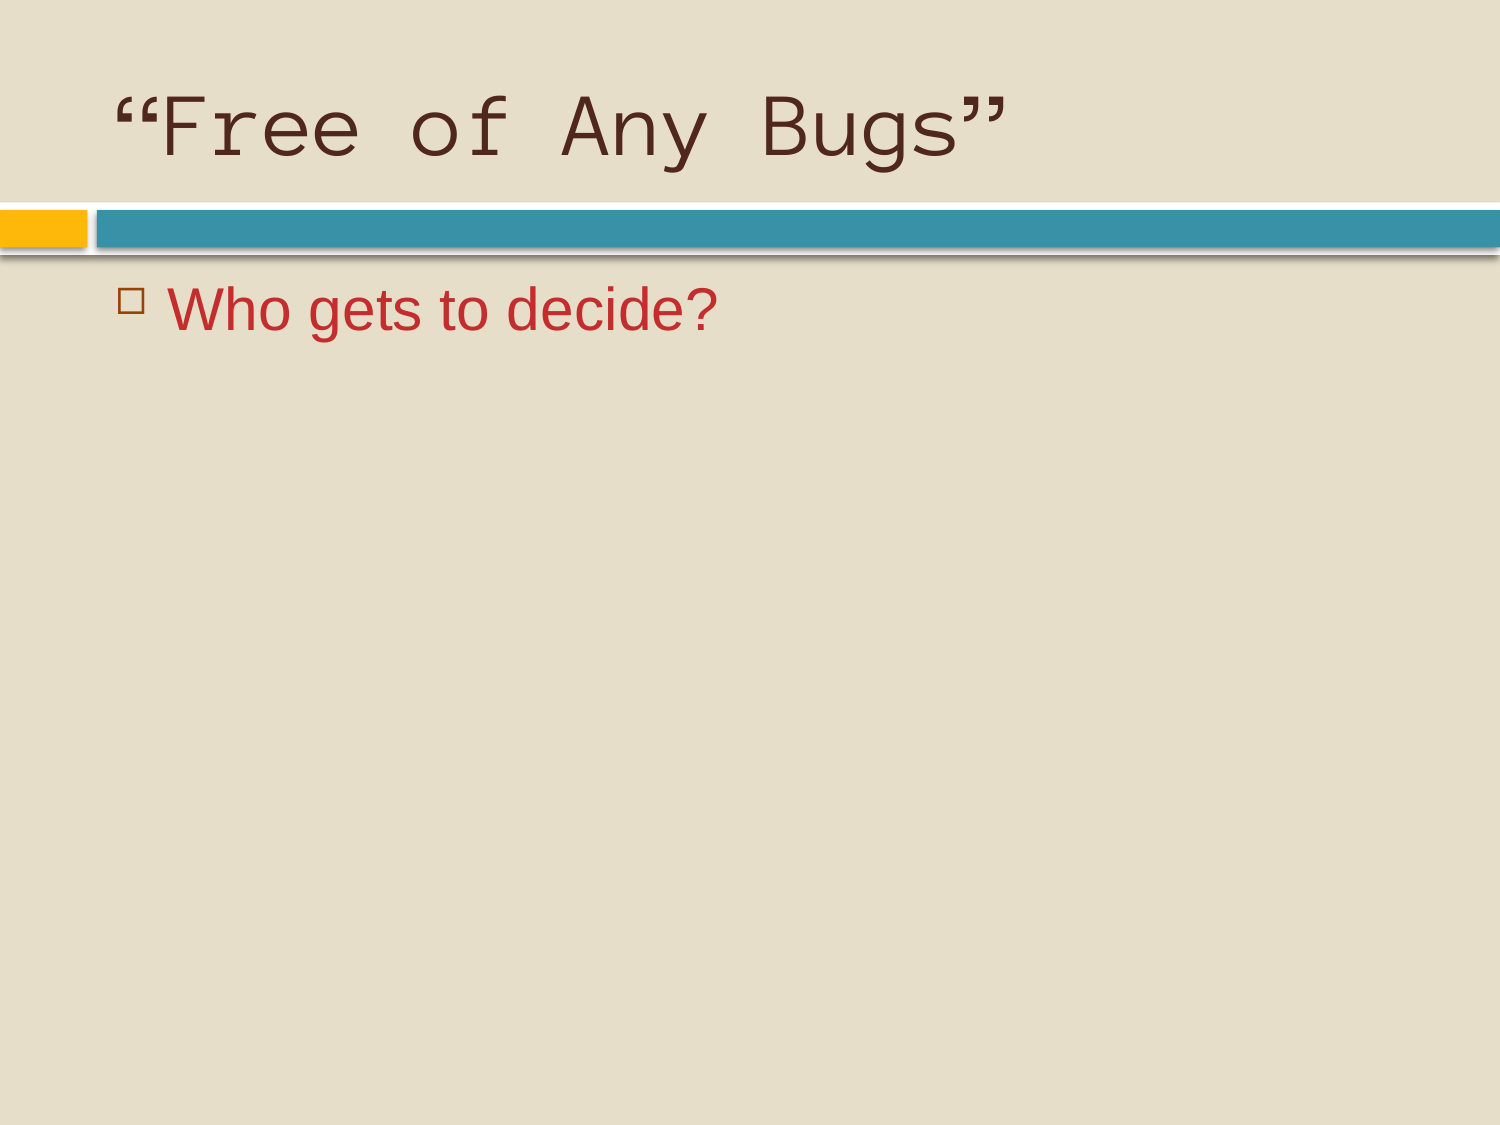

# “Free of Any Bugs”
Who gets to decide?